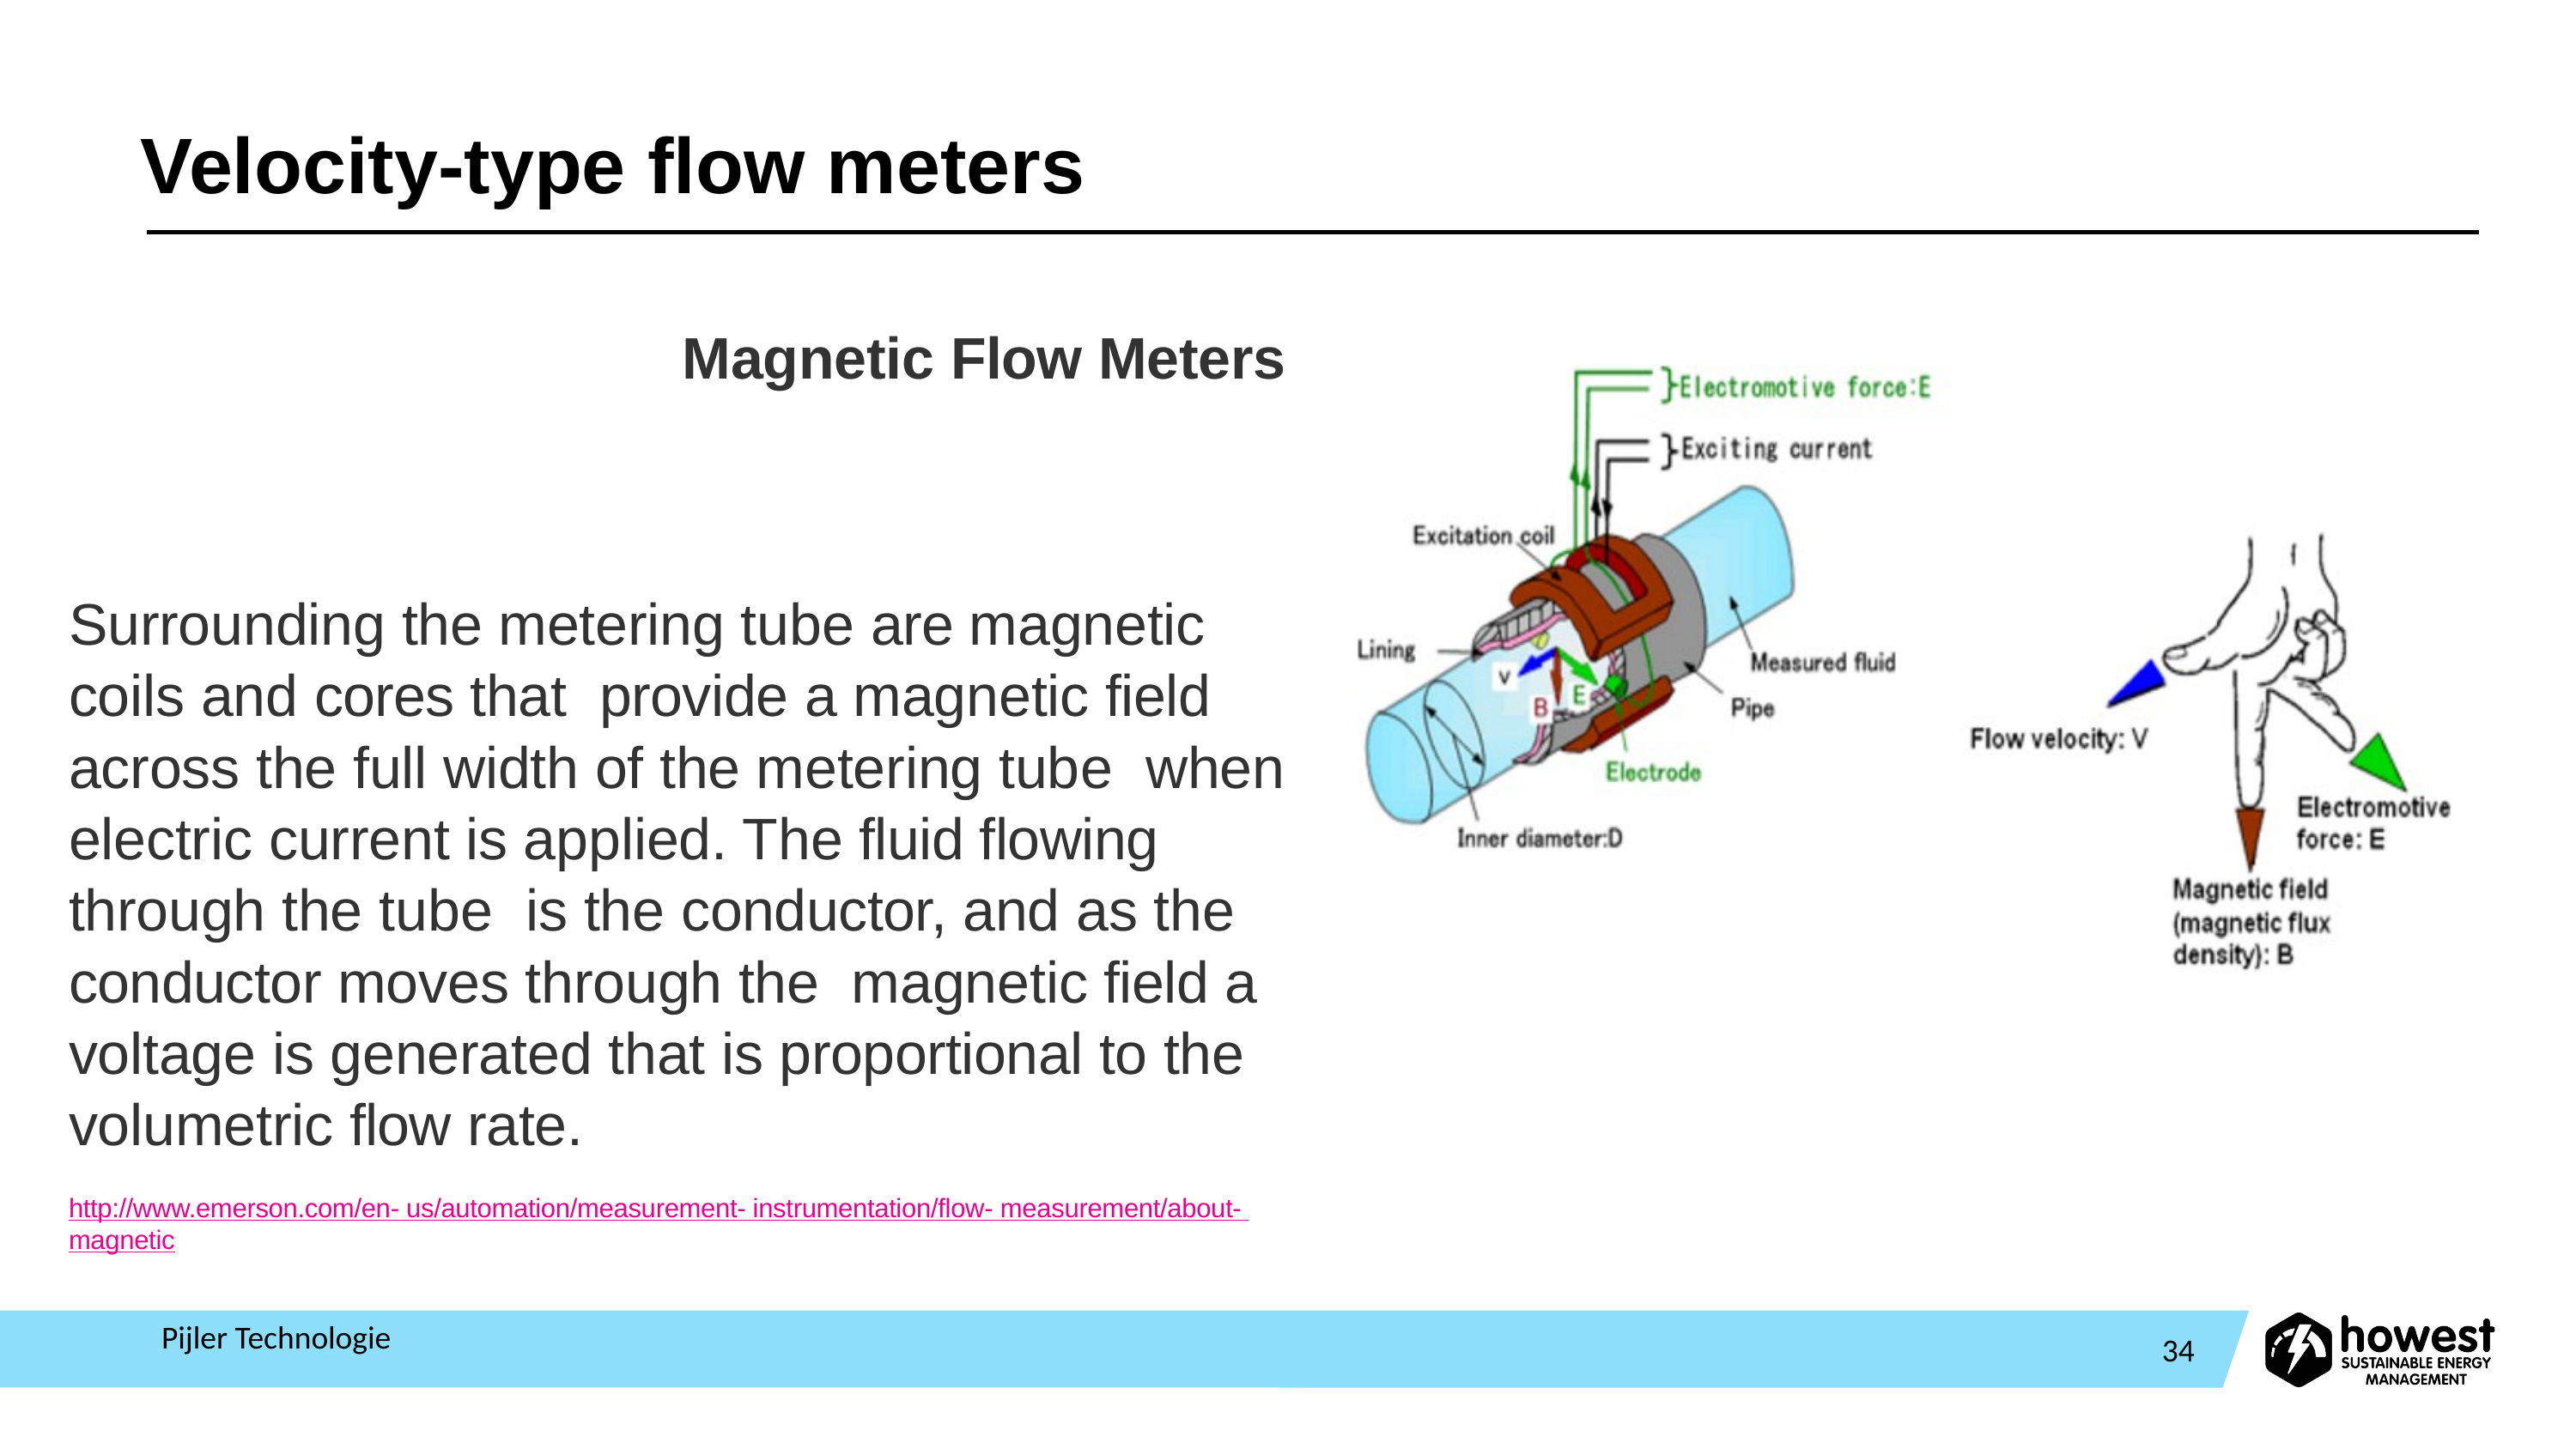

# Velocity-type flow meters
Magnetic Flow Meters

Surrounding the metering tube are magnetic coils and cores that  provide a magnetic field across the full width of the metering tube  when electric current is applied. The fluid flowing through the tube  is the conductor, and as the conductor moves through the  magnetic field a voltage is generated that is proportional to the  volumetric flow rate.
http://www.emerson.com/en- us/automation/measurement- instrumentation/flow- measurement/about- magnetic
Pijler Technologie
34